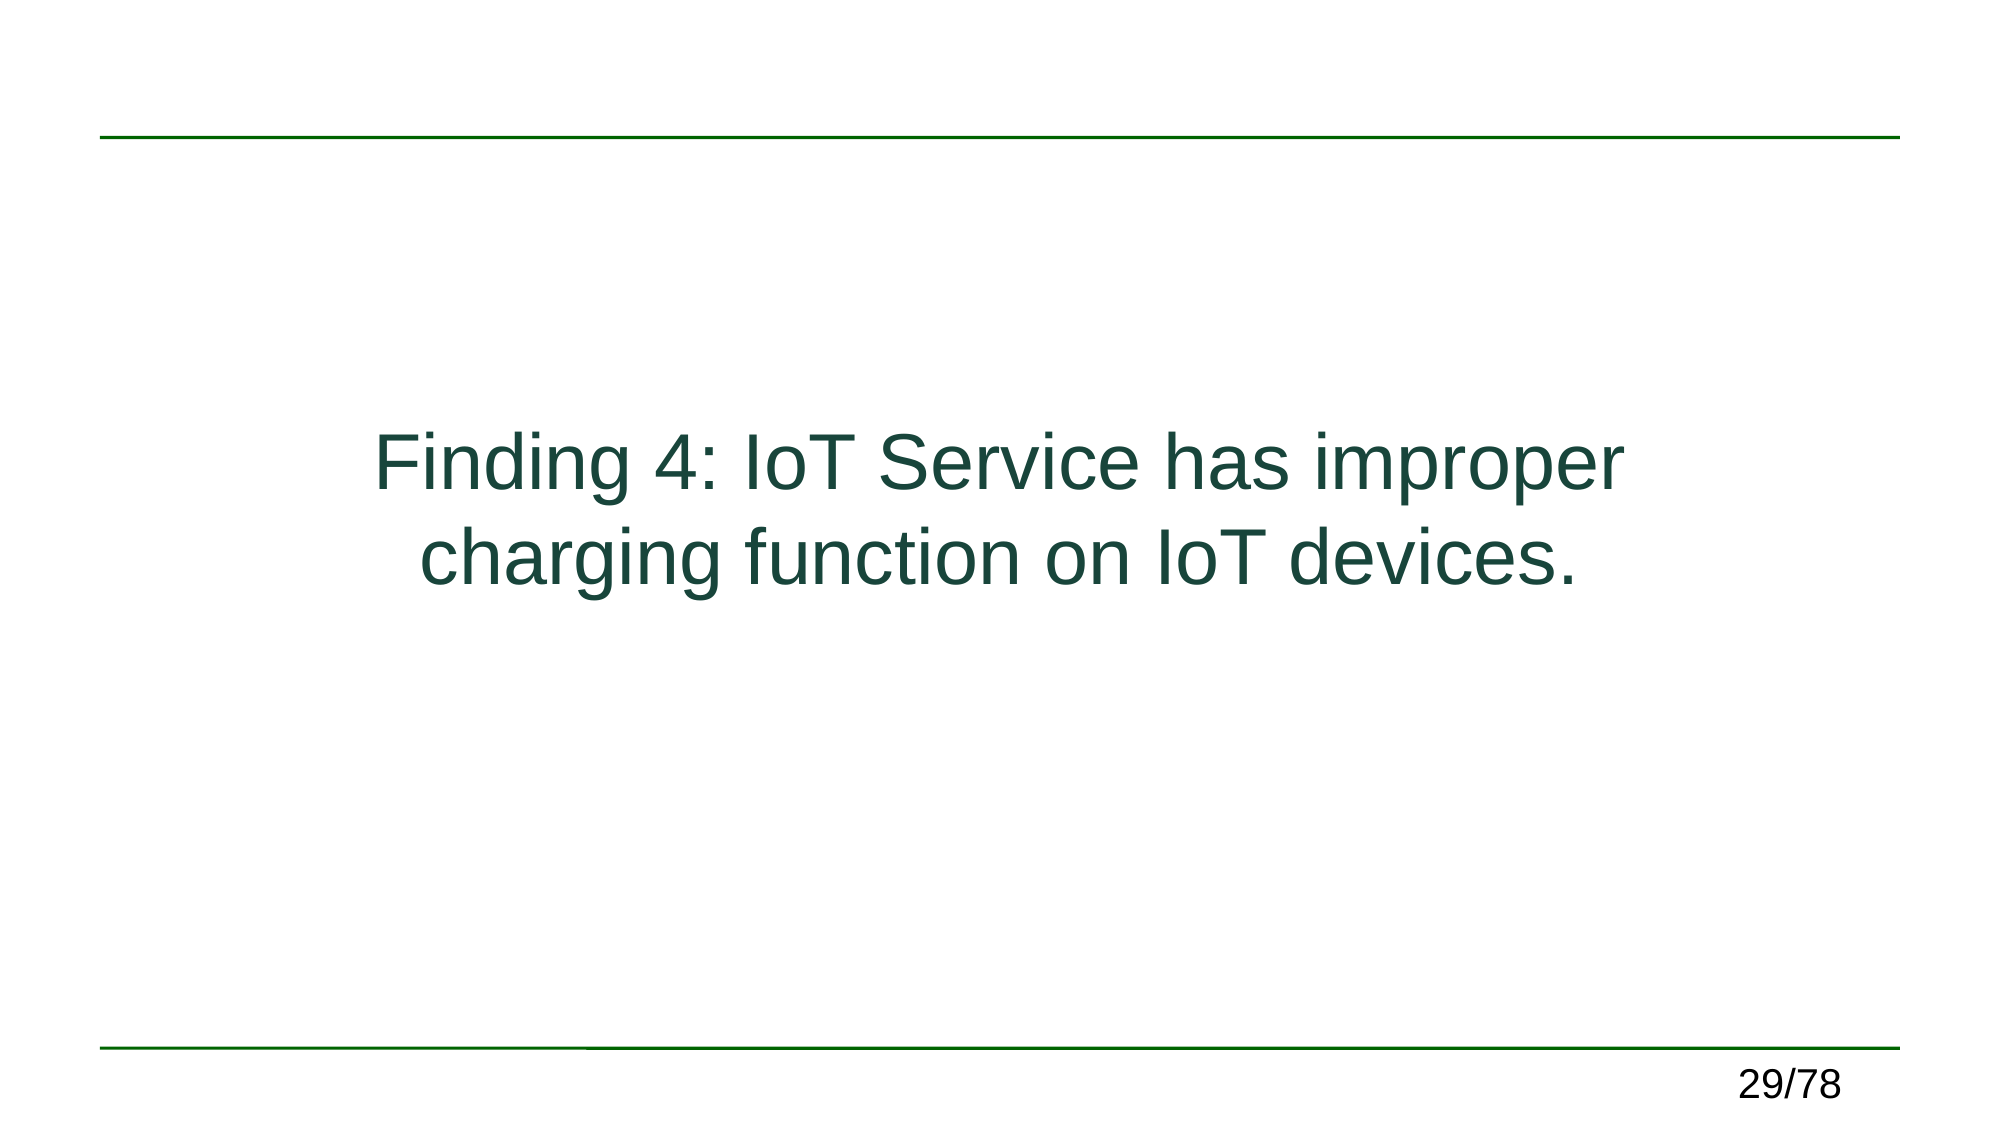

# Finding 4: IoT Service has improper charging function on IoT devices.